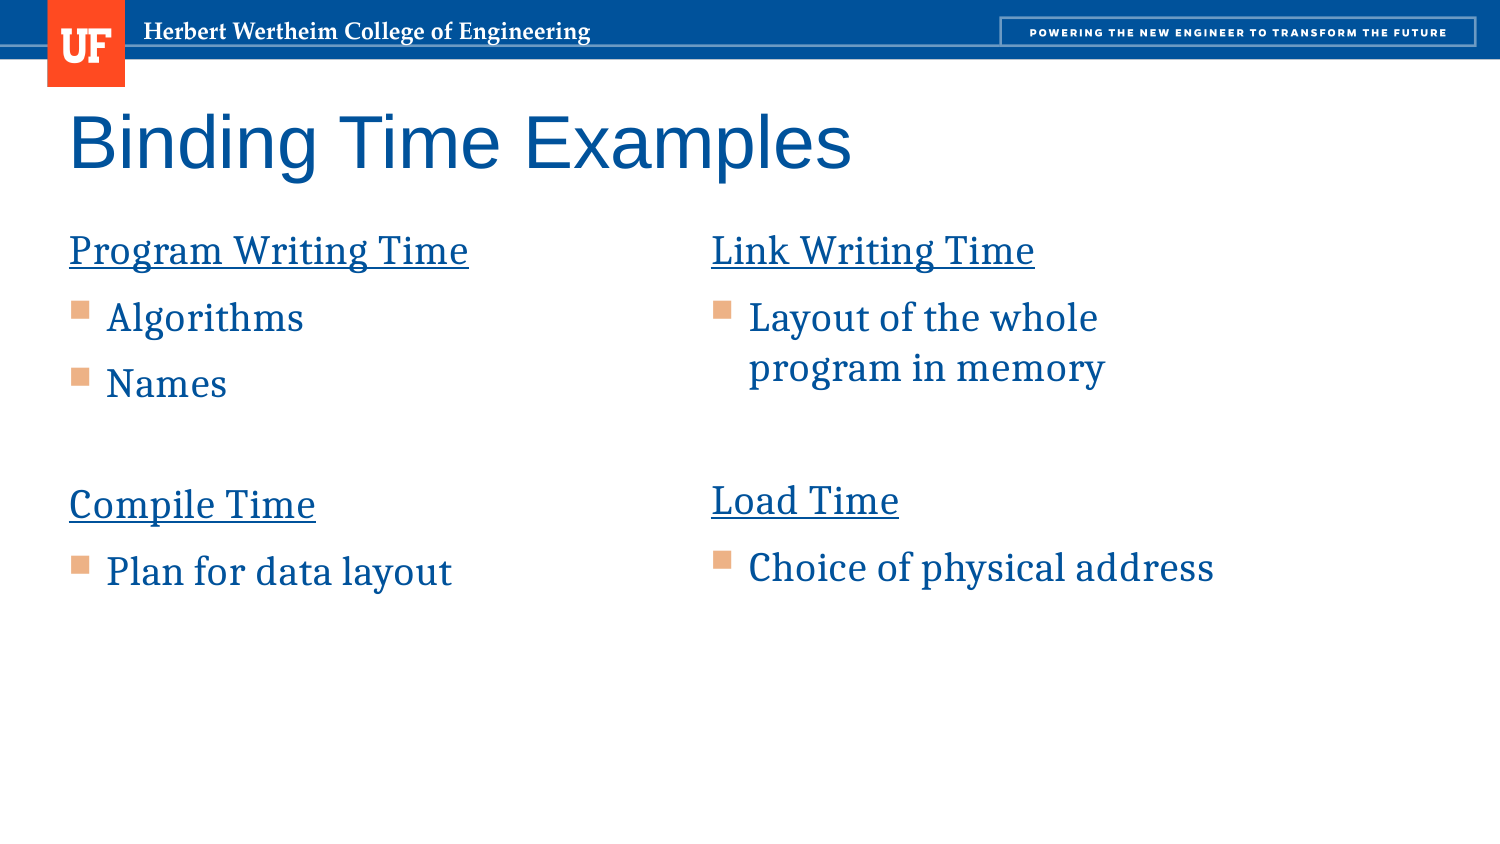

# Binding Time Examples
Link Writing Time
Layout of the whole program in memory

Load Time
Choice of physical address

Program Writing Time
Algorithms
Names

Compile Time
Plan for data layout